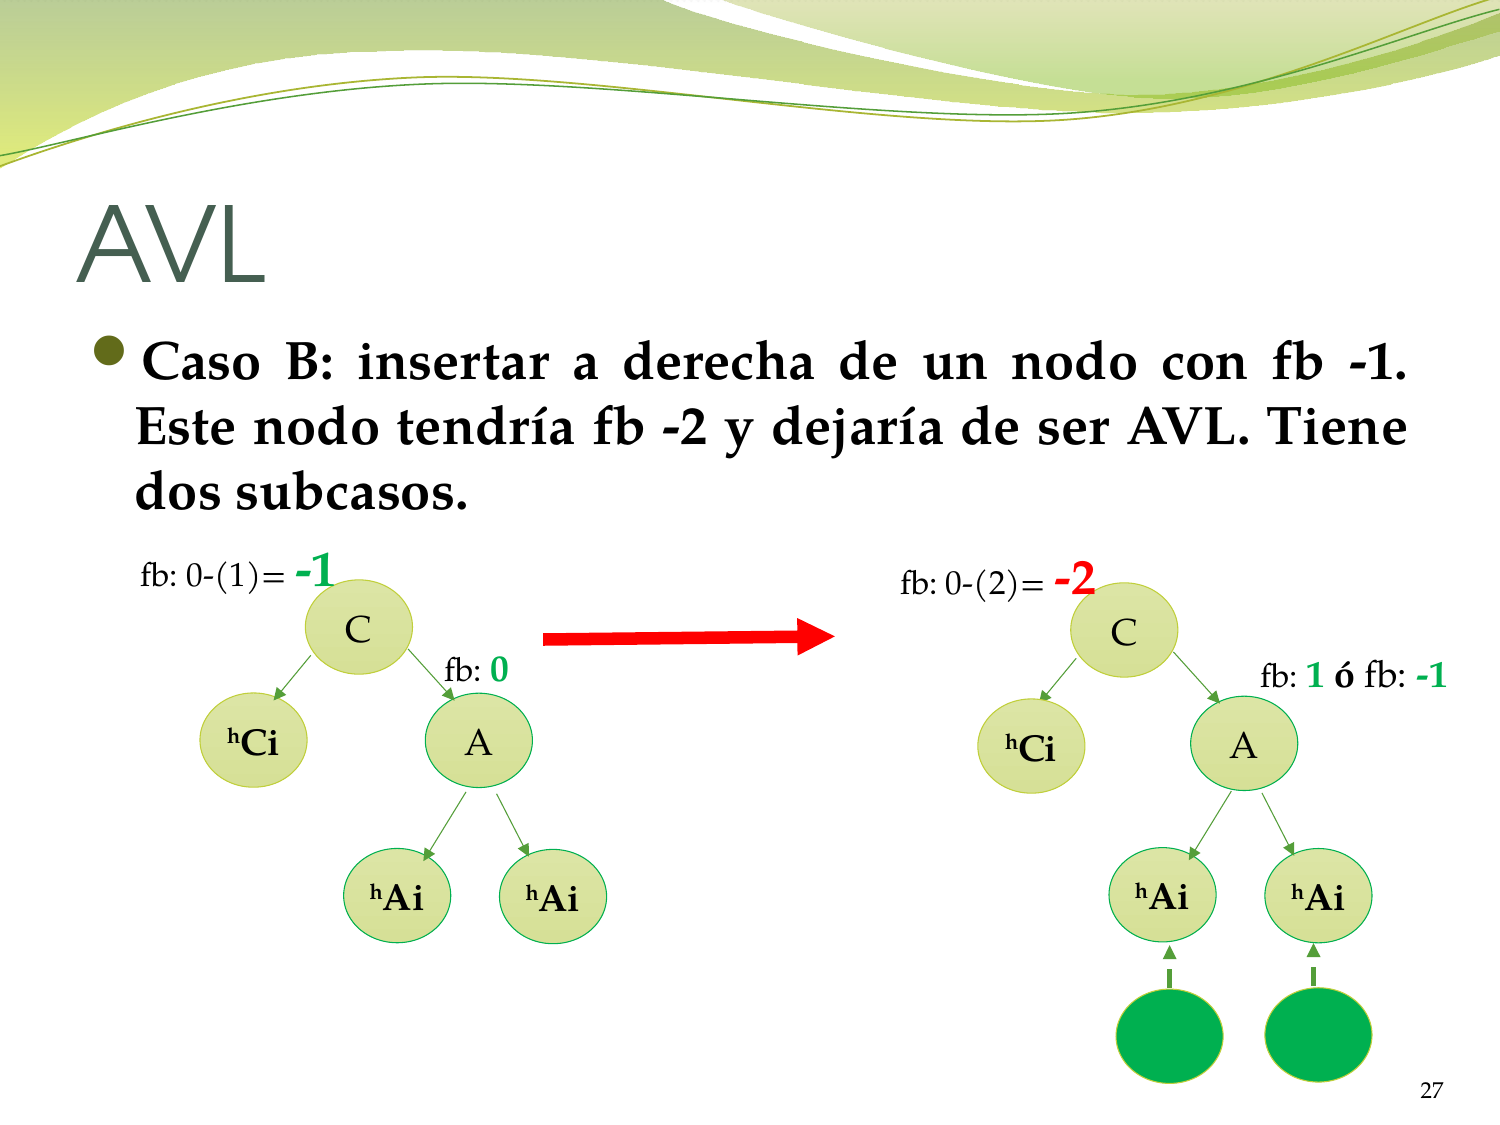

# AVL
Caso B: insertar a derecha de un nodo con fb -1. Este nodo tendría fb -2 y dejaría de ser AVL. Tiene dos subcasos.

fb: 0-(1)= -1
fb: 0-(2)= -2
C
C
fb: 1 ó fb: -1
fb: 0
hCi
A
A
hCi
hAi
hAi
hAi
hAi

27